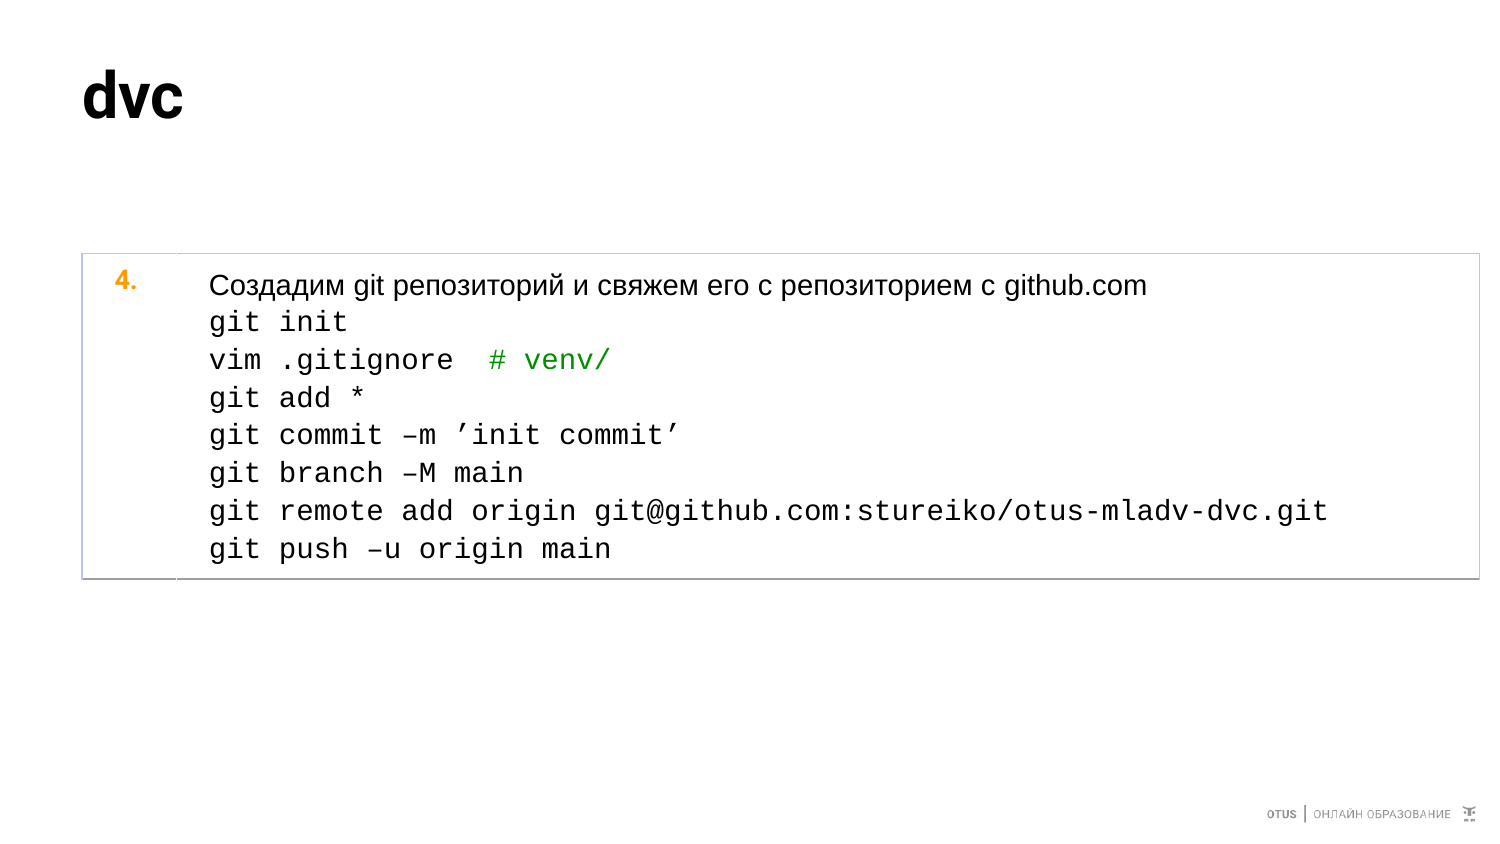

# dvc
| 4. | Создадим git репозиторий и свяжем его с репозиторием с github.com git init vim .gitignore # venv/ git add \* git commit –m ’init commit’ git branch –M main git remote add origin git@github.com:stureiko/otus-mladv-dvc.git git push –u origin main |
| --- | --- |